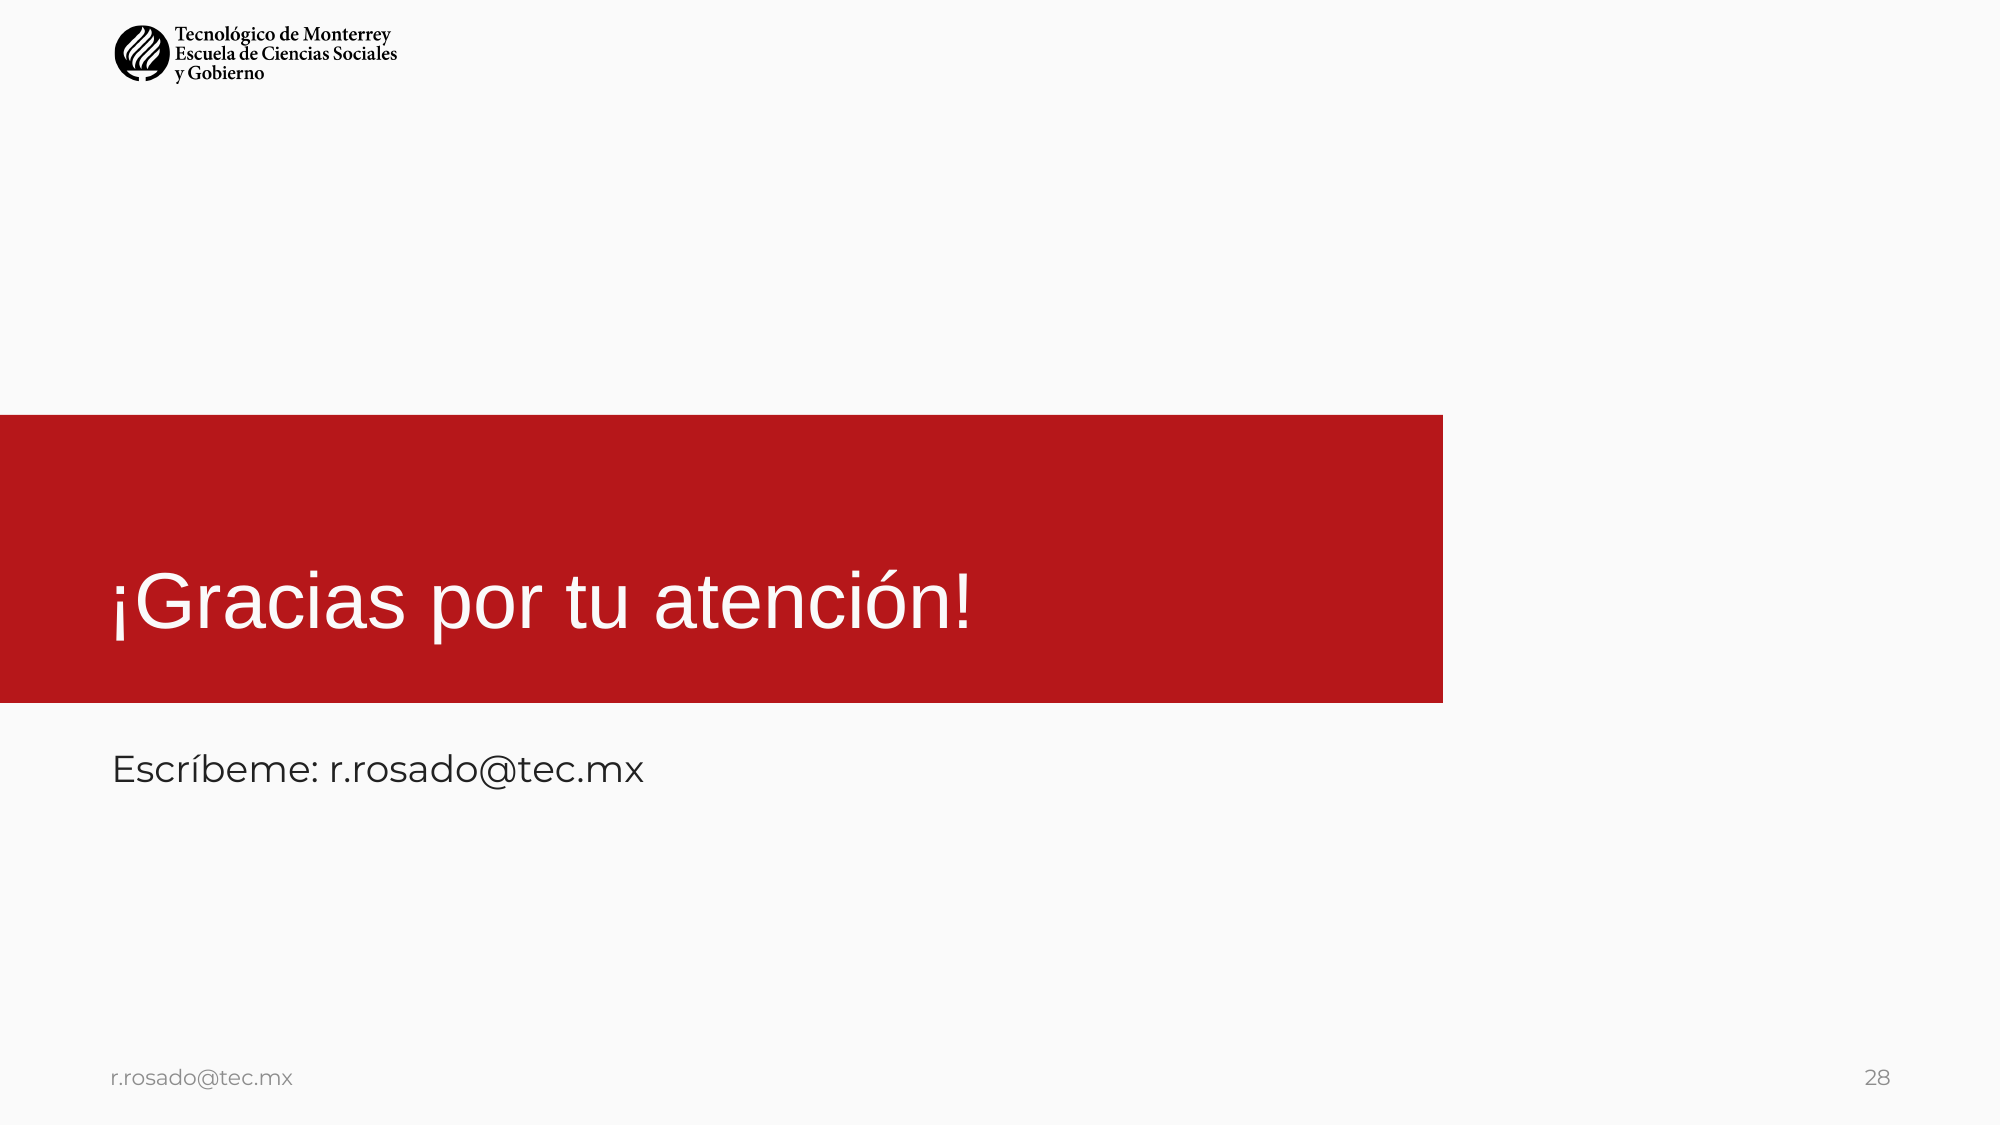

# ¡Gracias por tu atención!
Escríbeme: r.rosado@tec.mx
28
r.rosado@tec.mx